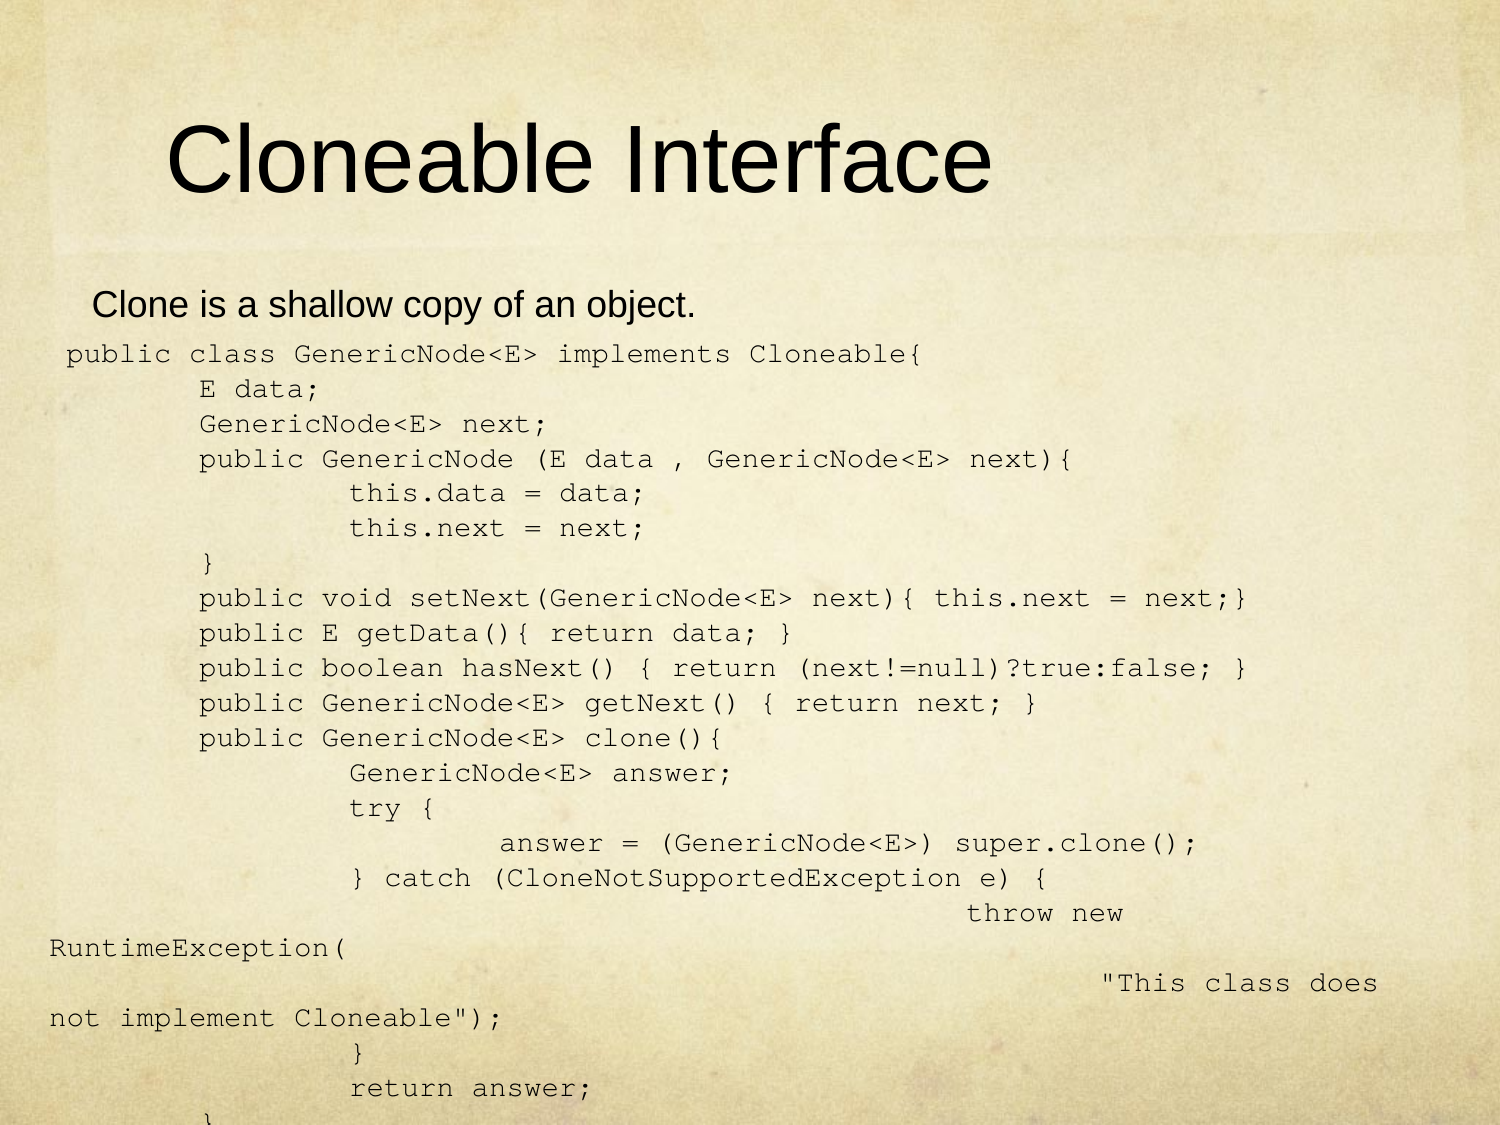

# Cloneable Interface
Clone is a shallow copy of an object.
 public class GenericNode<E> implements Cloneable{
	E data;
	GenericNode<E> next;
	public GenericNode (E data , GenericNode<E> next){
		this.data = data;
		this.next = next;
	}
	public void setNext(GenericNode<E> next){ this.next = next;}
	public E getData(){ return data; }
	public boolean hasNext() { return (next!=null)?true:false; }
	public GenericNode<E> getNext() { return next; }
	public GenericNode<E> clone(){
		GenericNode<E> answer;
		try {
			answer = (GenericNode<E>) super.clone();
		} catch (CloneNotSupportedException e) {
						 throw new RuntimeException(
							"This class does not implement Cloneable");
		}
		return answer;
	}
 }